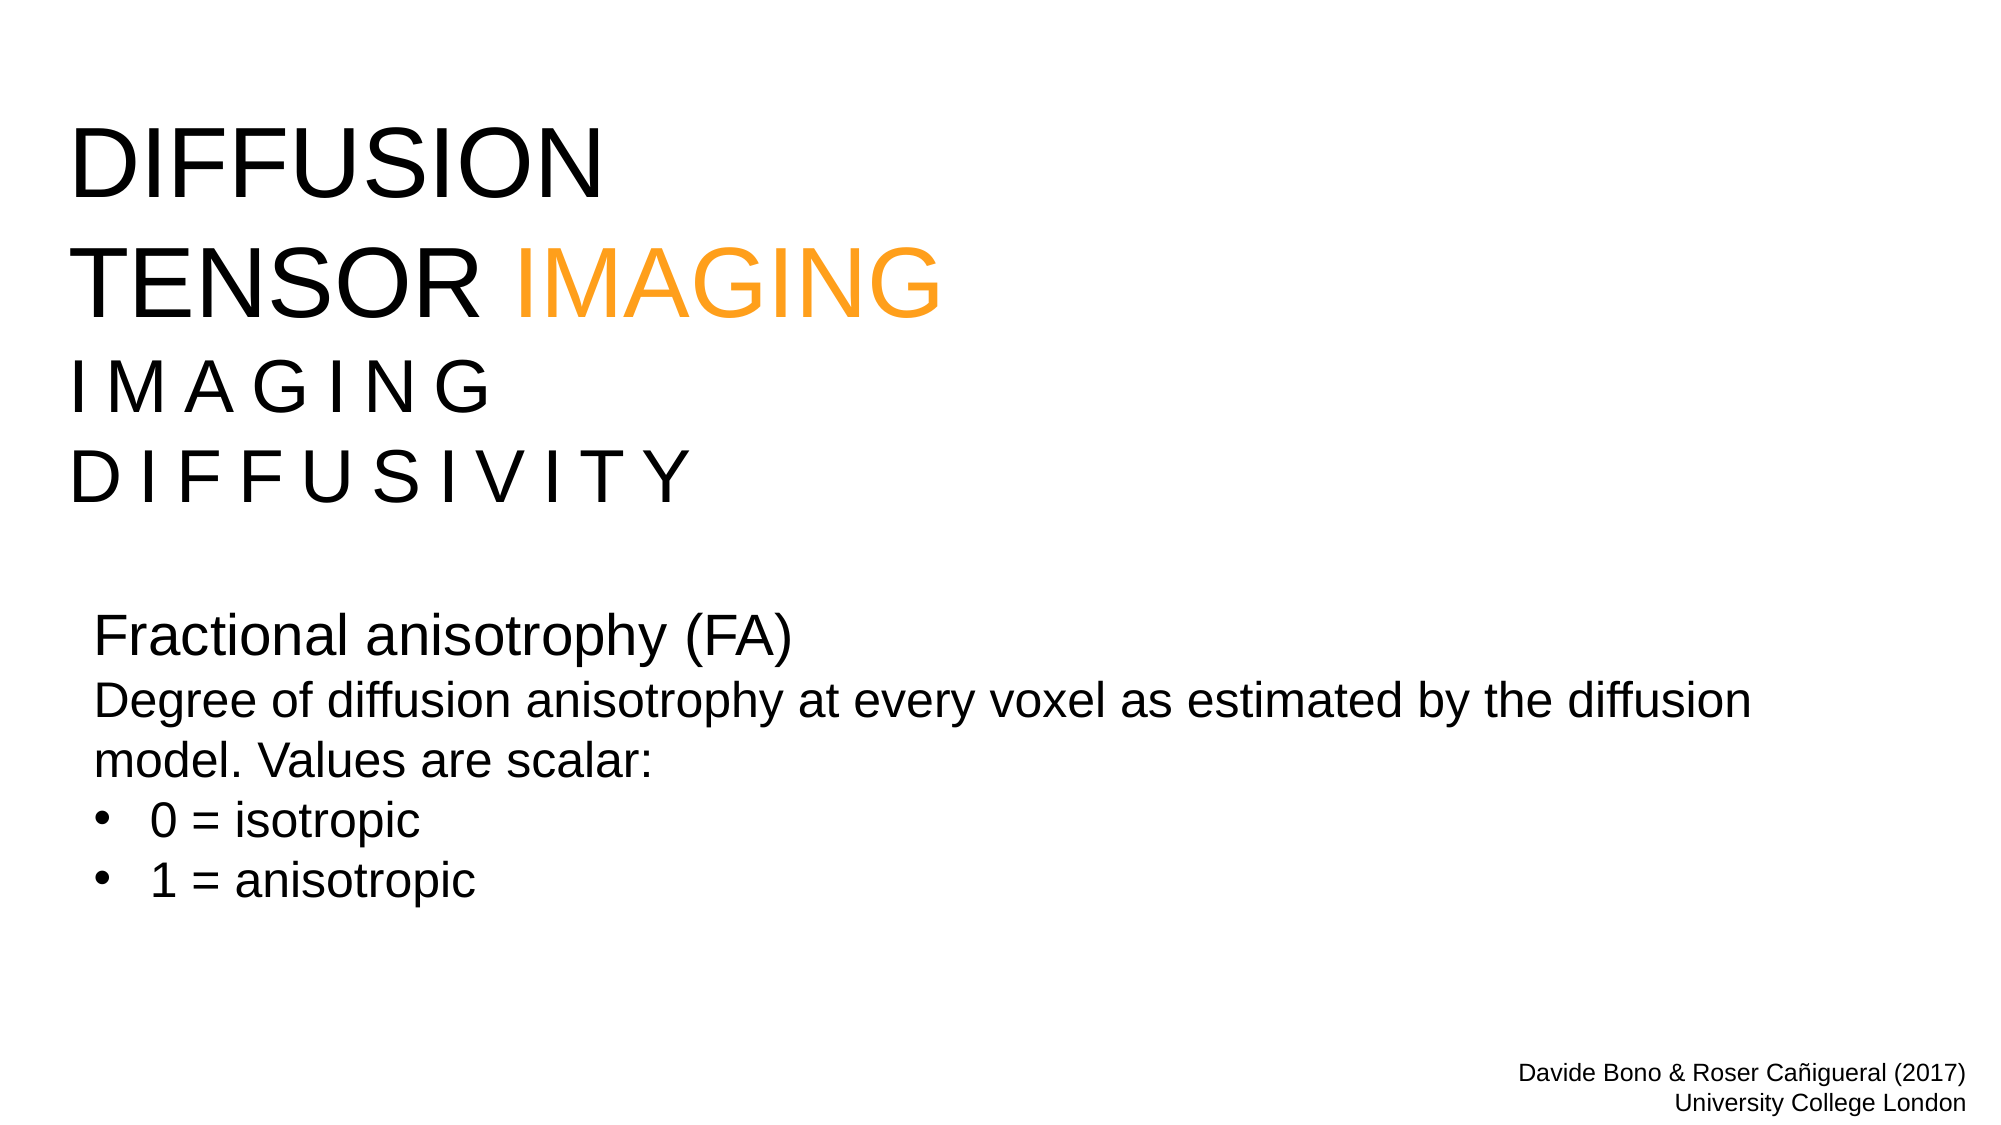

DIFFUSION TENSOR IMAGING
IMAGING DIFFUSIVITY
Fractional anisotrophy (FA)
Degree of diffusion anisotrophy at every voxel as estimated by the diffusion model. Values are scalar:
0 = isotropic
1 = anisotropic
Davide Bono & Roser Cañigueral (2017)
University College London